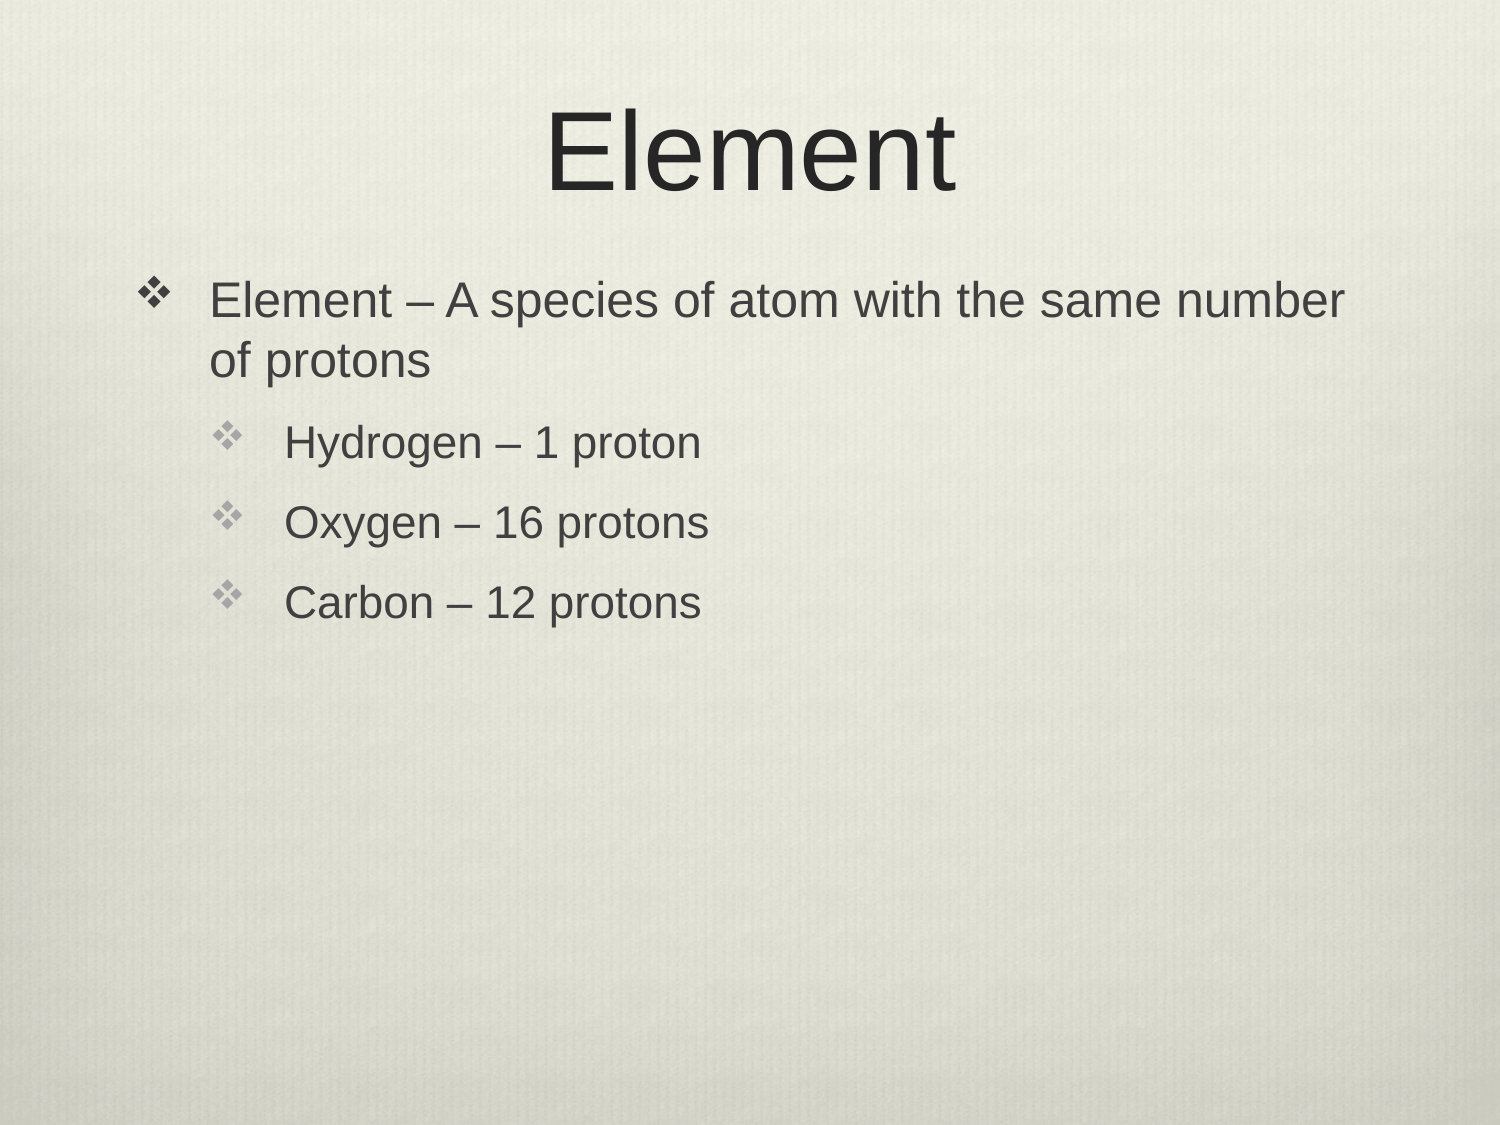

# Element
Element – A species of atom with the same number of protons
Hydrogen – 1 proton
Oxygen – 16 protons
Carbon – 12 protons